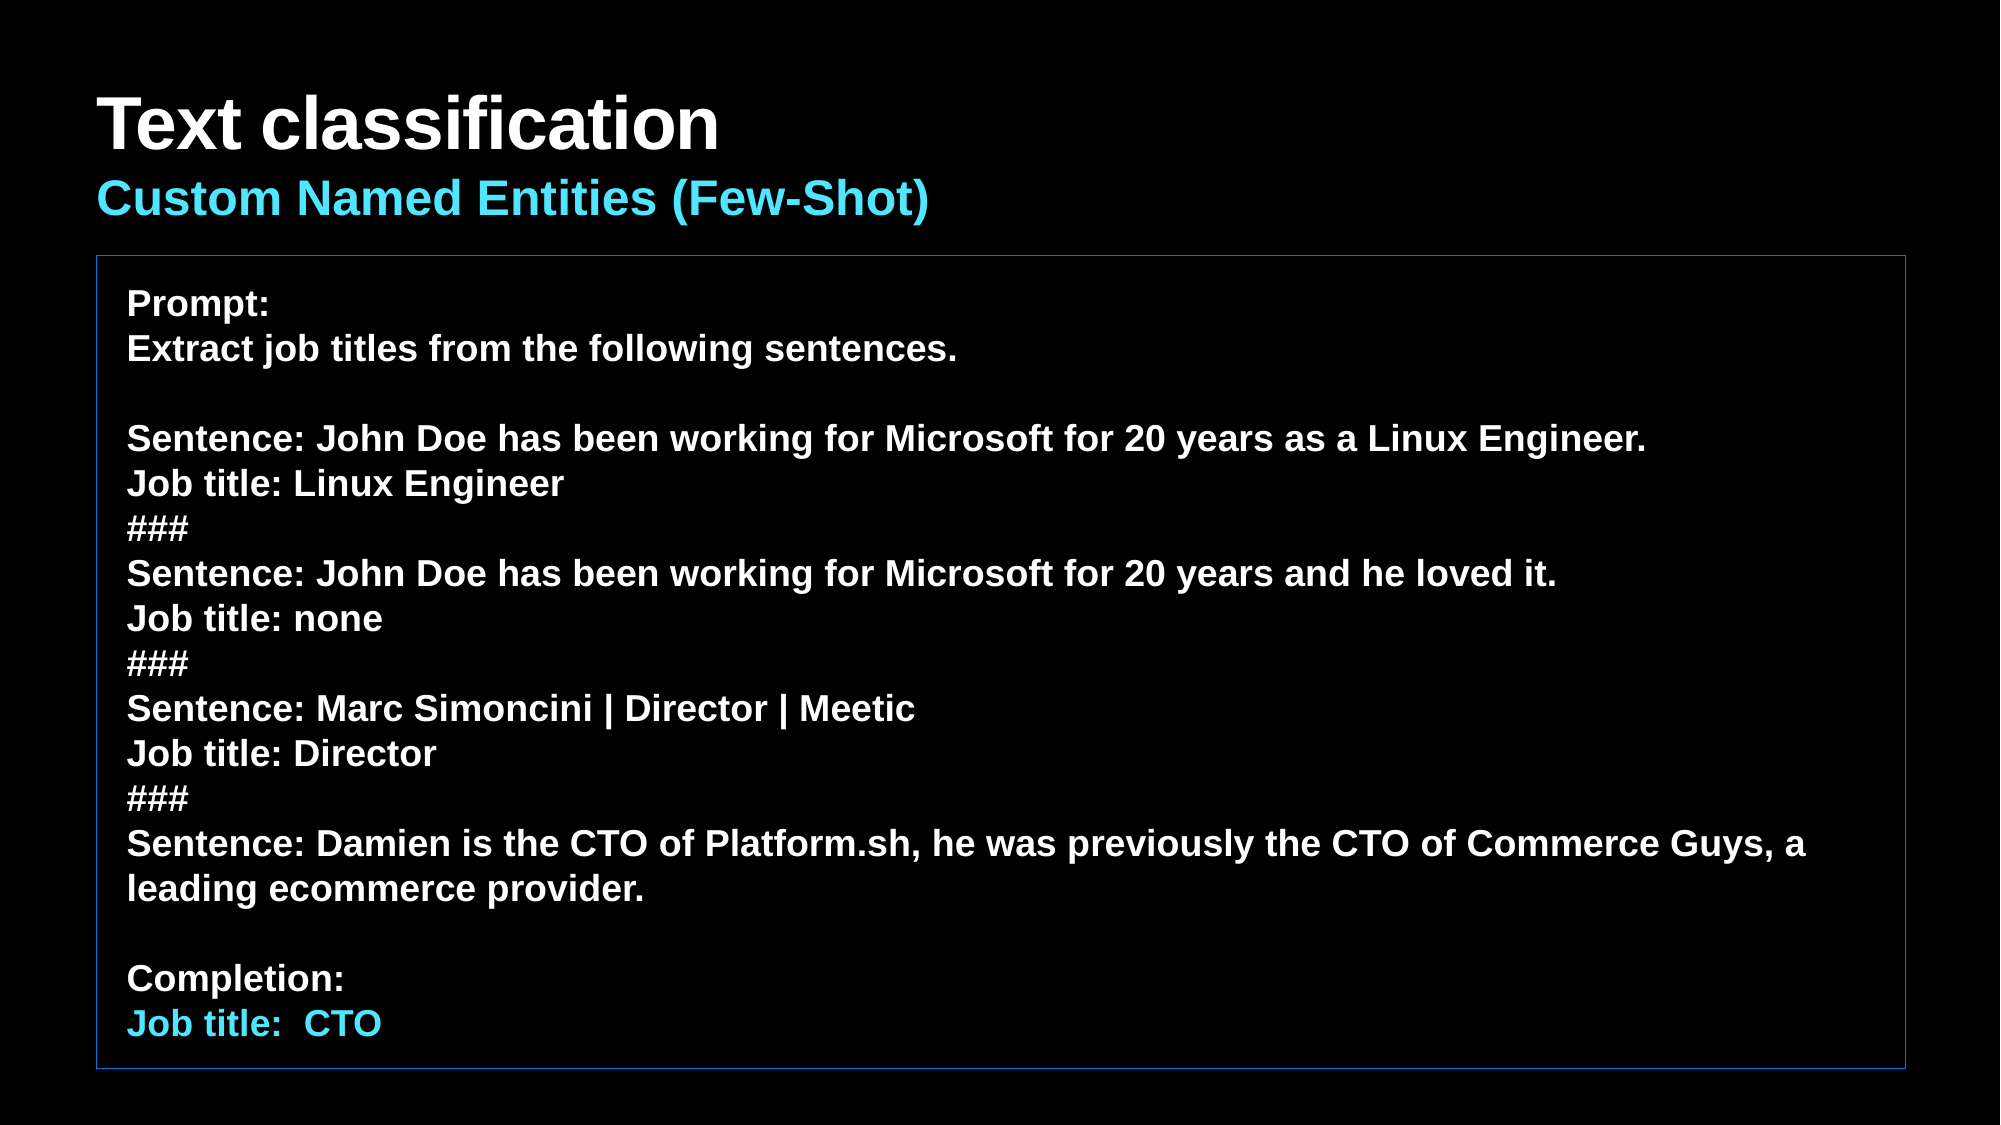

# Text classification Custom Named Entities (Few-Shot)
Prompt:
Extract job titles from the following sentences.

Sentence: John Doe has been working for Microsoft for 20 years as a Linux Engineer.
Job title: Linux Engineer
###
Sentence: John Doe has been working for Microsoft for 20 years and he loved it.
Job title: none
###
Sentence: Marc Simoncini | Director | Meetic
Job title: Director
###
Sentence: Damien is the CTO of Platform.sh, he was previously the CTO of Commerce Guys, a leading ecommerce provider.

Completion:
Job title:  CTO